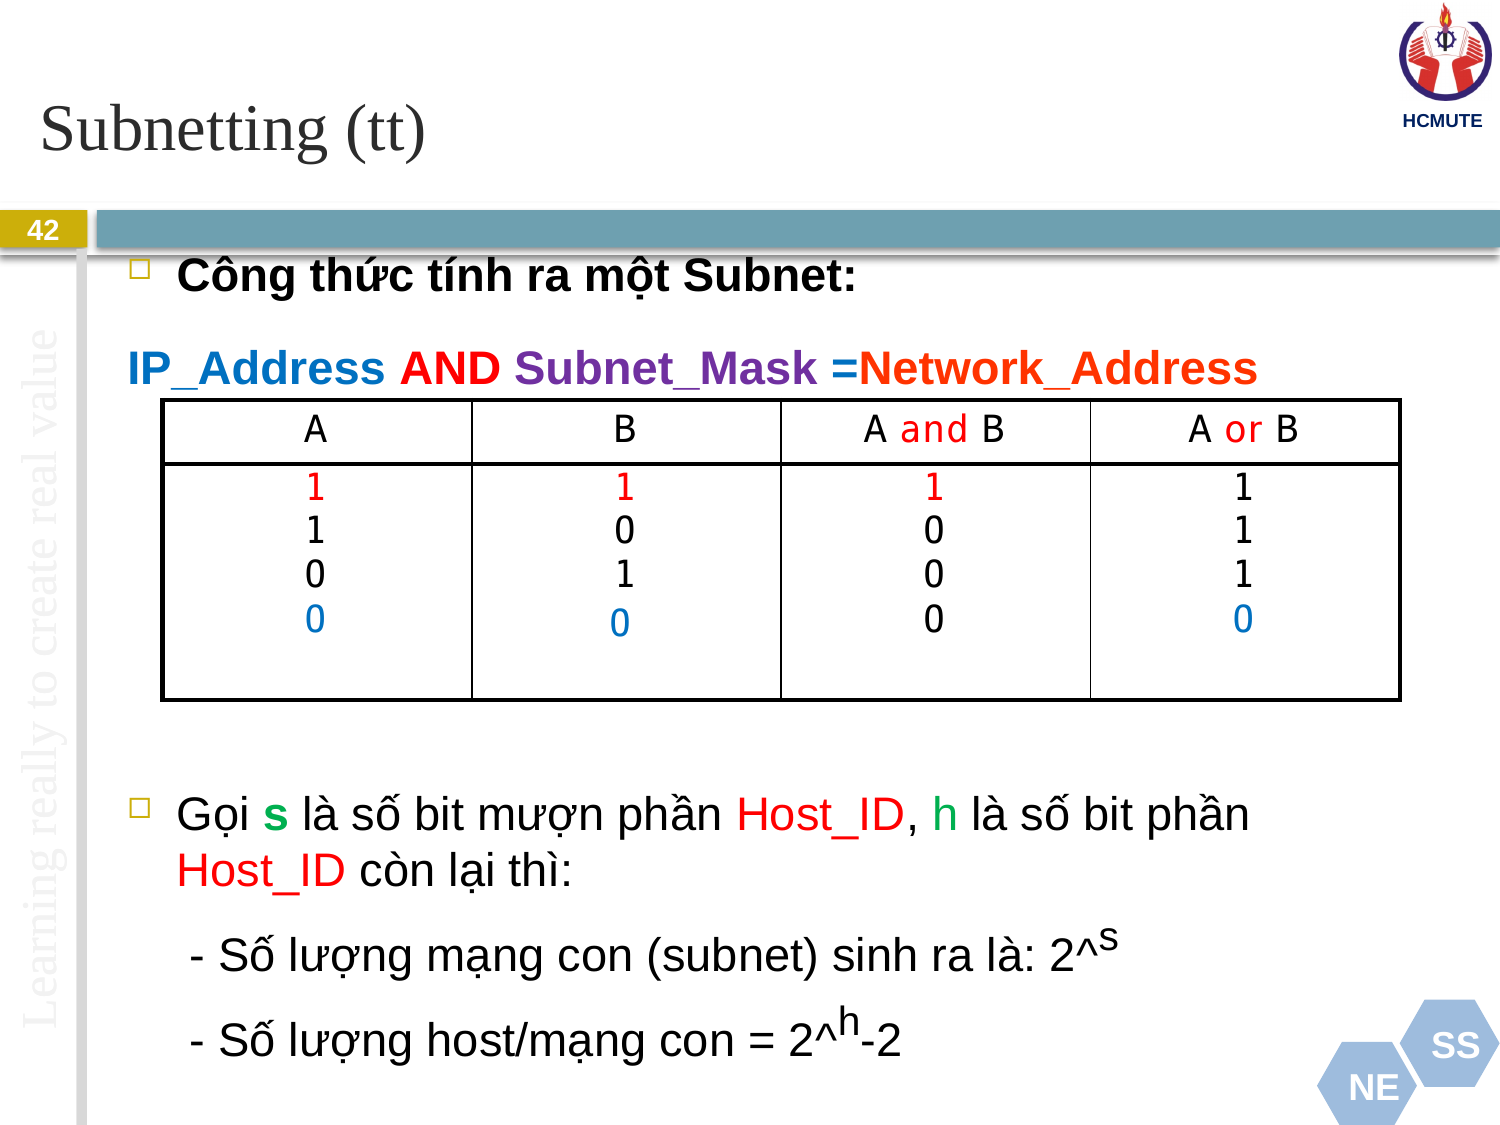

# Subnetting (tt)
42
Công thức tính ra một Subnet:

IP_Address AND Subnet_Mask =Network_Address

Gọi s là số bit mượn phần Host_ID, h là số bit phần Host_ID còn lại thì:
 	 - Số lượng mạng con (subnet) sinh ra là: 2^s
  	 - Số lượng host/mạng con = 2^h-2
| A | B | A and B | A or B |
| --- | --- | --- | --- |
| 1 1 0 0 | 1 0 1 0 | 1 0 0 0 | 1 1 1 0 |